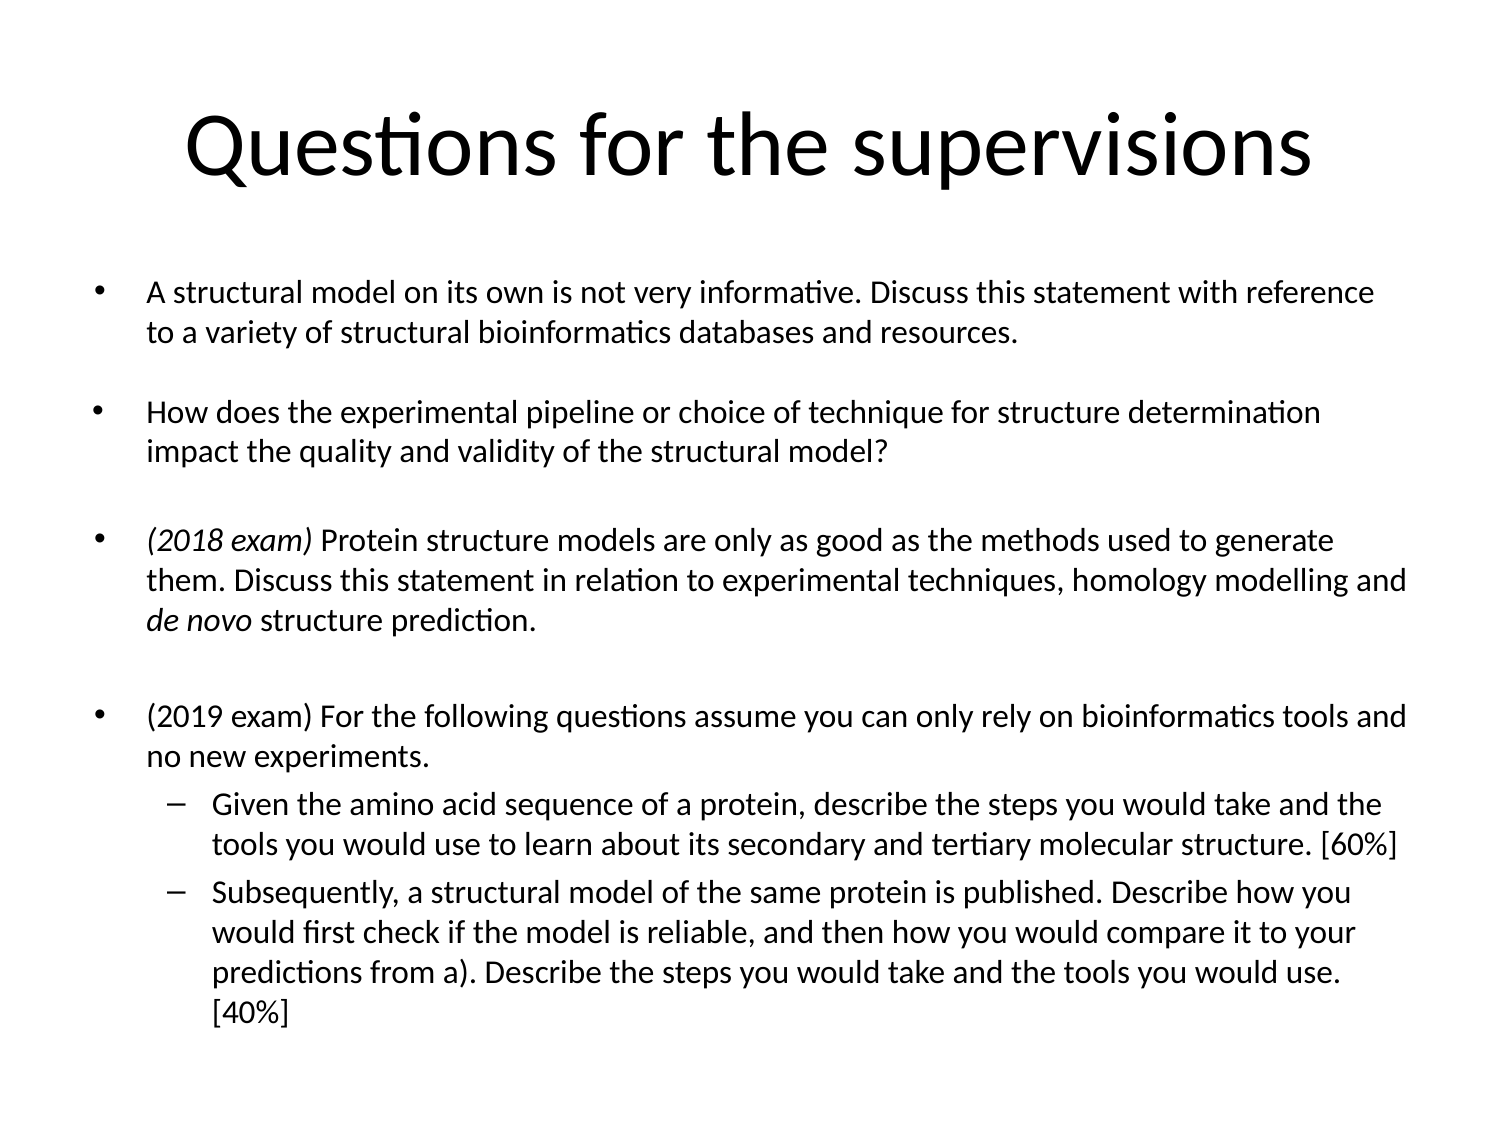

# Questions for the supervisions
A structural model on its own is not very informative. Discuss this statement with reference to a variety of structural bioinformatics databases and resources.

How does the experimental pipeline or choice of technique for structure determination impact the quality and validity of the structural model?

(2018 exam) Protein structure models are only as good as the methods used to generate them. Discuss this statement in relation to experimental techniques, homology modelling and de novo structure prediction.

(2019 exam) For the following questions assume you can only rely on bioinformatics tools and no new experiments.
Given the amino acid sequence of a protein, describe the steps you would take and the tools you would use to learn about its secondary and tertiary molecular structure. [60%]
Subsequently, a structural model of the same protein is published. Describe how you would first check if the model is reliable, and then how you would compare it to your predictions from a). Describe the steps you would take and the tools you would use. [40%]